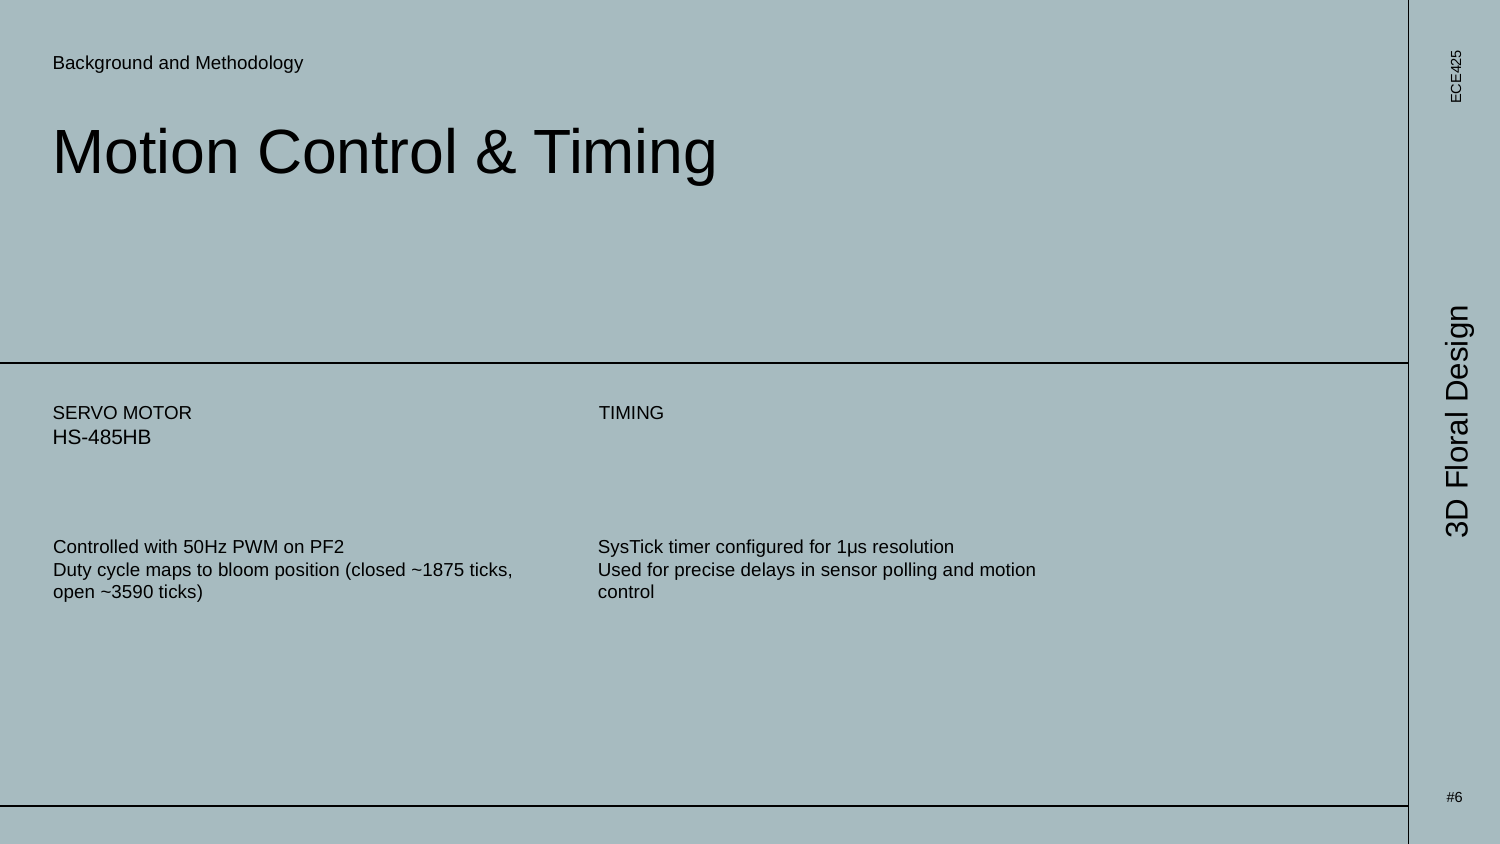

Background and Methodology
# ECE425
Motion Control & Timing

3D Floral Design
SERVO MOTOR
HS-485HB
TIMING
Controlled with 50Hz PWM on PF2
Duty cycle maps to bloom position (closed ~1875 ticks, open ~3590 ticks)
SysTick timer configured for 1μs resolution
Used for precise delays in sensor polling and motion control
#6